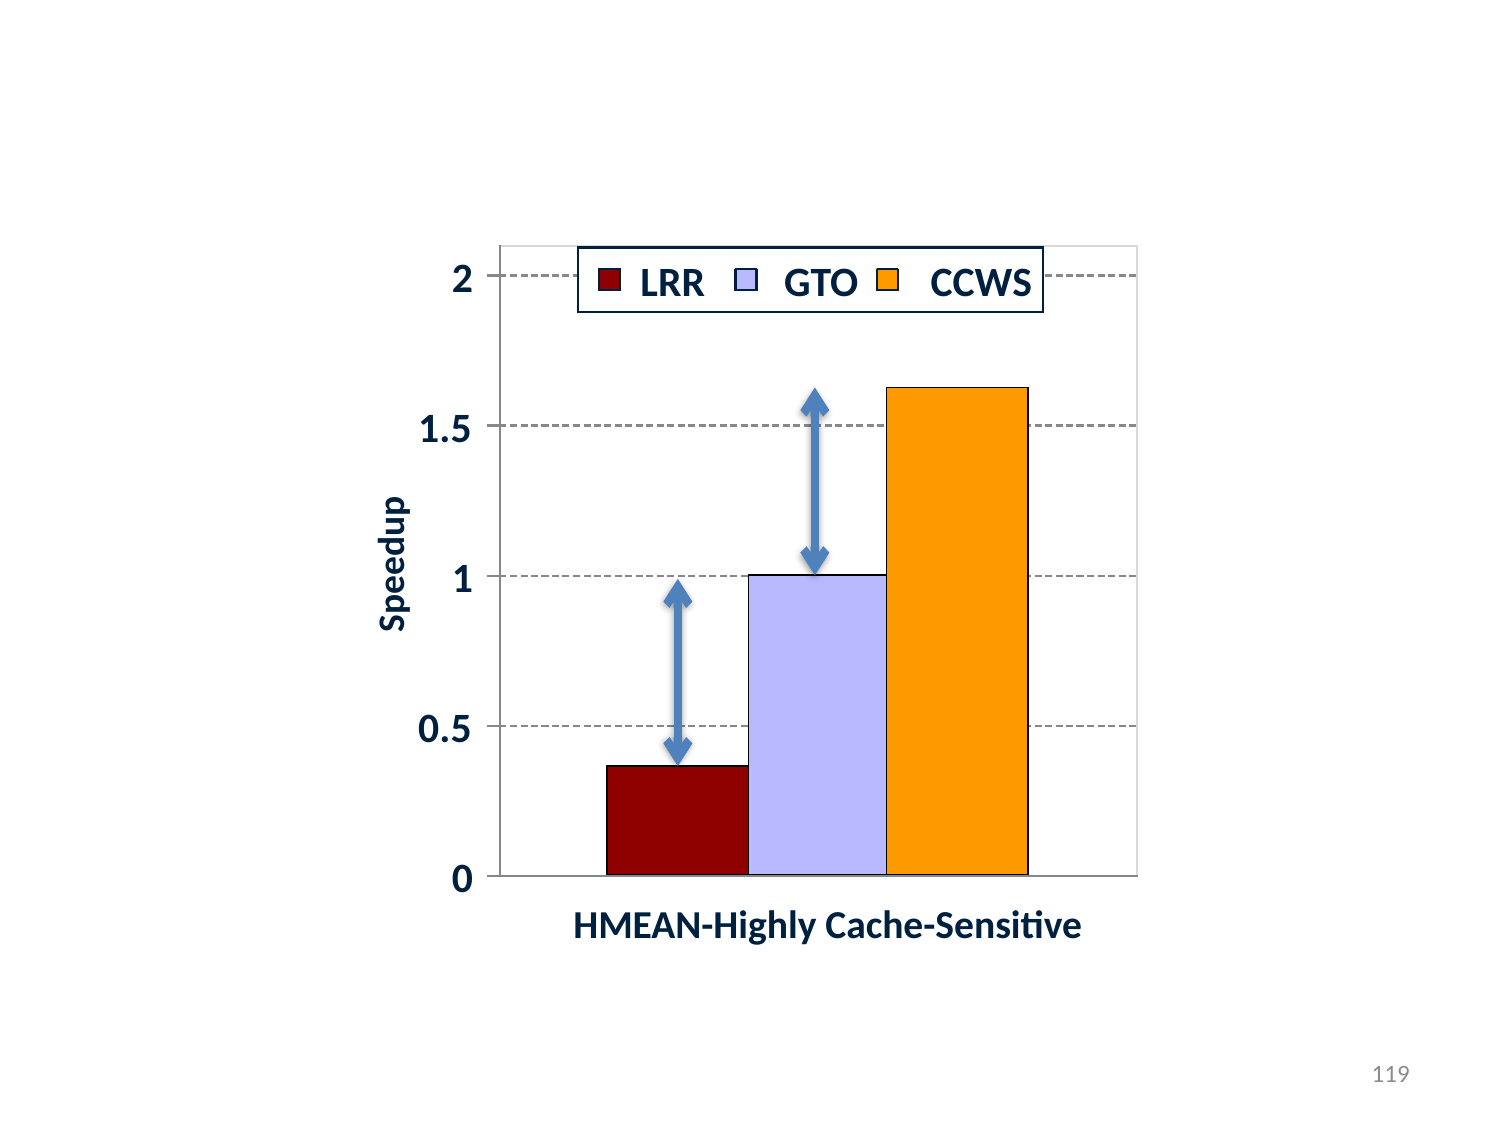

2
LRR
GTO
CCWS

1.5
Speedup
1

0.5

0

HMEAN-Highly Cache-Sensitive
119